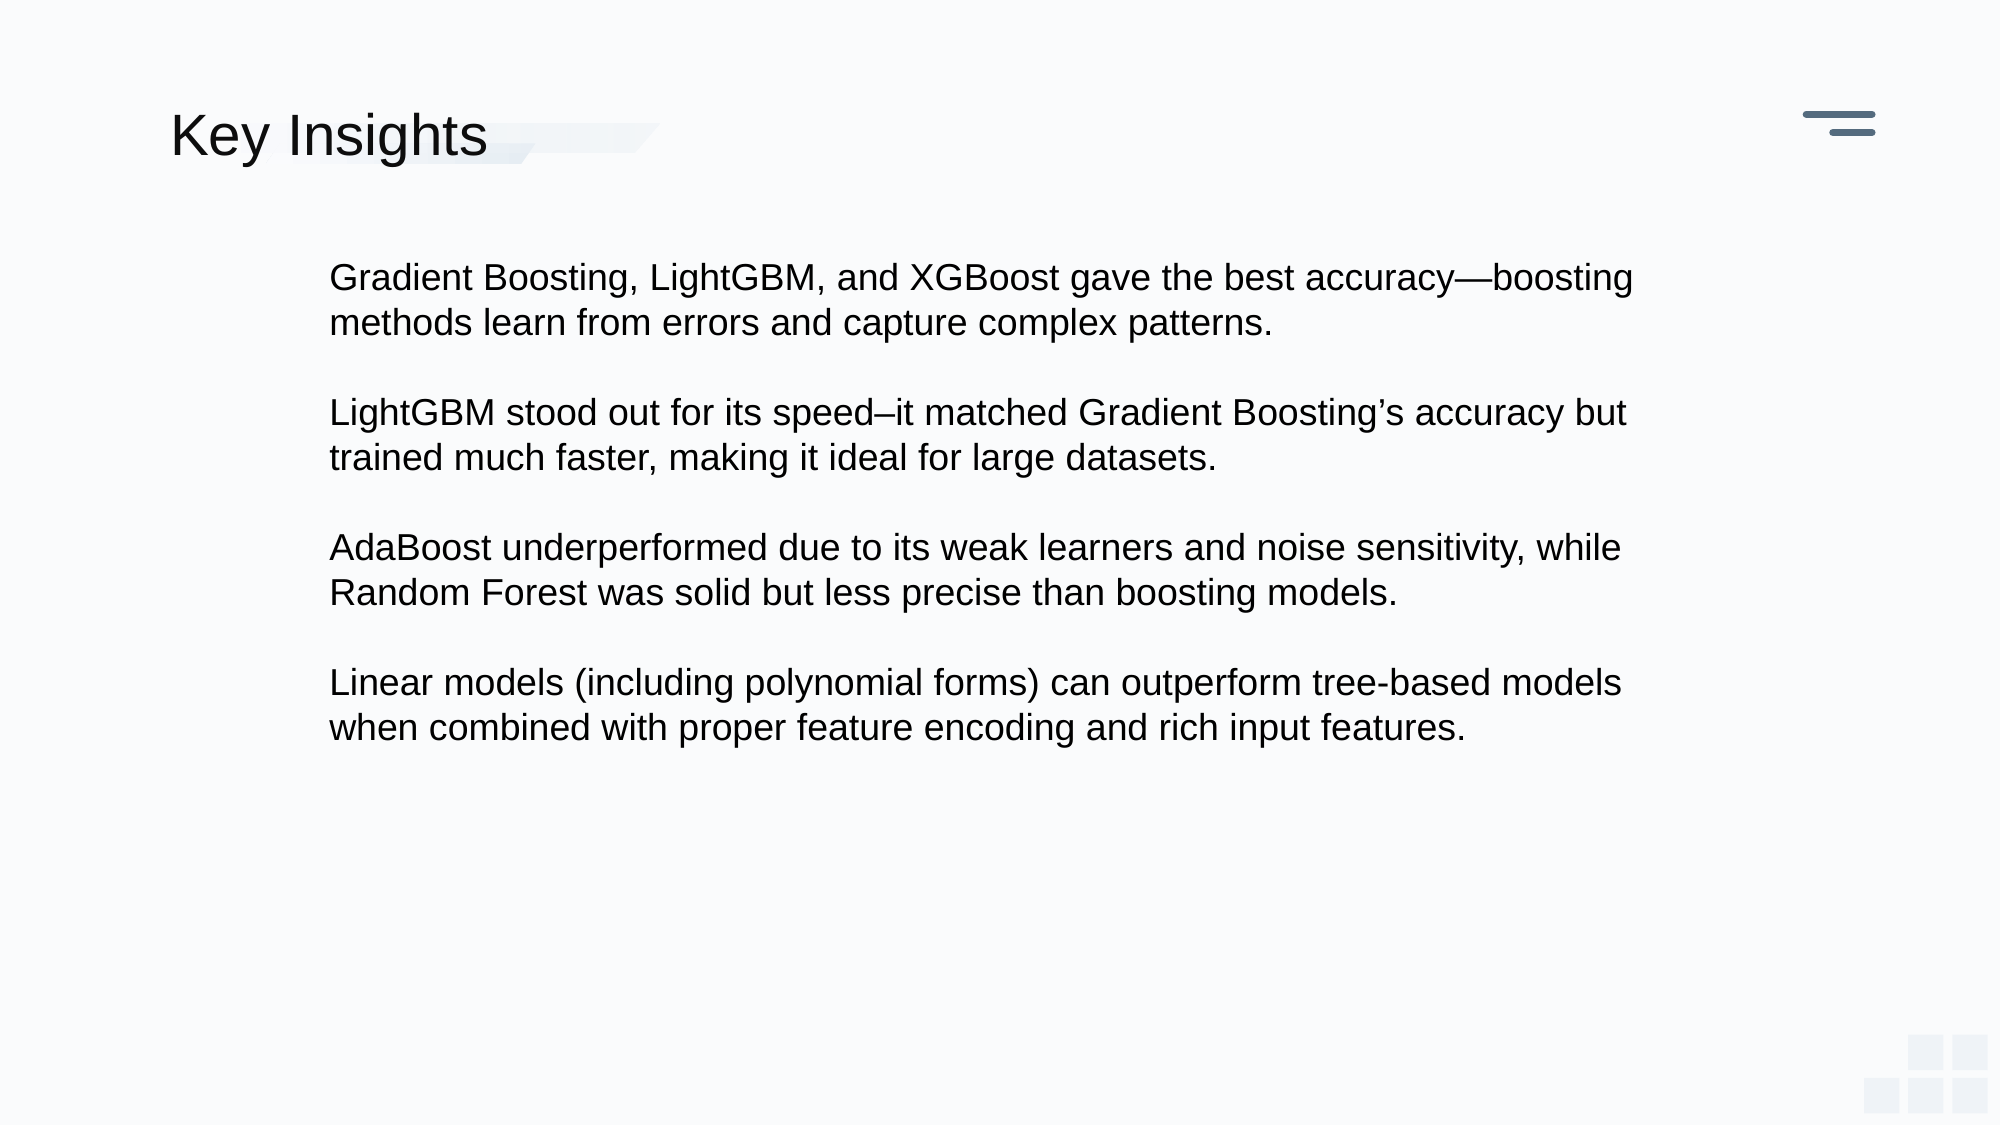

Key Insights

Gradient Boosting, LightGBM, and XGBoost gave the best accuracy—boosting methods learn from errors and capture complex patterns.

LightGBM stood out for its speed–it matched Gradient Boosting’s accuracy but trained much faster, making it ideal for large datasets.

AdaBoost underperformed due to its weak learners and noise sensitivity, while Random Forest was solid but less precise than boosting models.

Linear models (including polynomial forms) can outperform tree-based models when combined with proper feature encoding and rich input features.
13